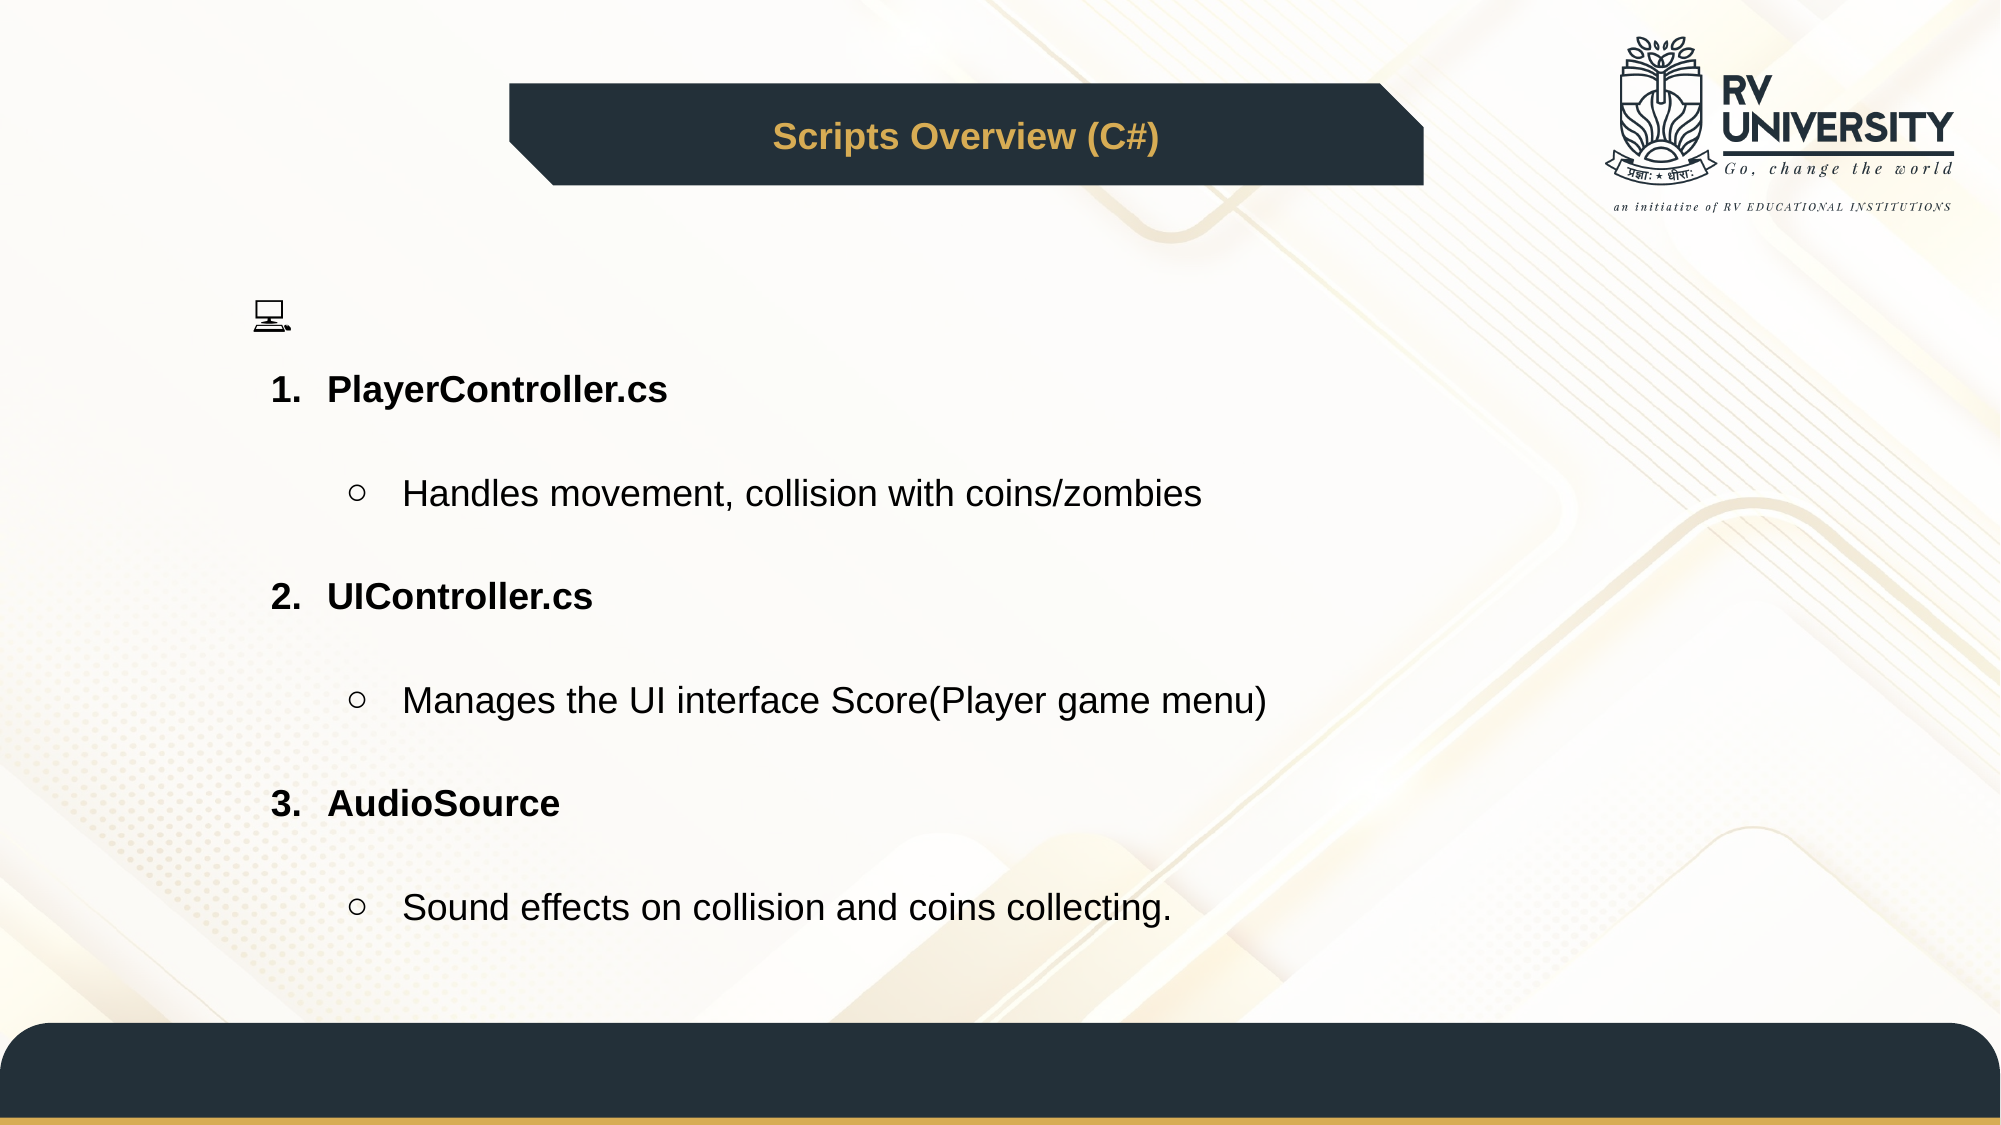

Scripts Overview (C#)
💻
PlayerController.cs
Handles movement, collision with coins/zombies
UIController.cs
Manages the UI interface Score(Player game menu)
AudioSource
Sound effects on collision and coins collecting.